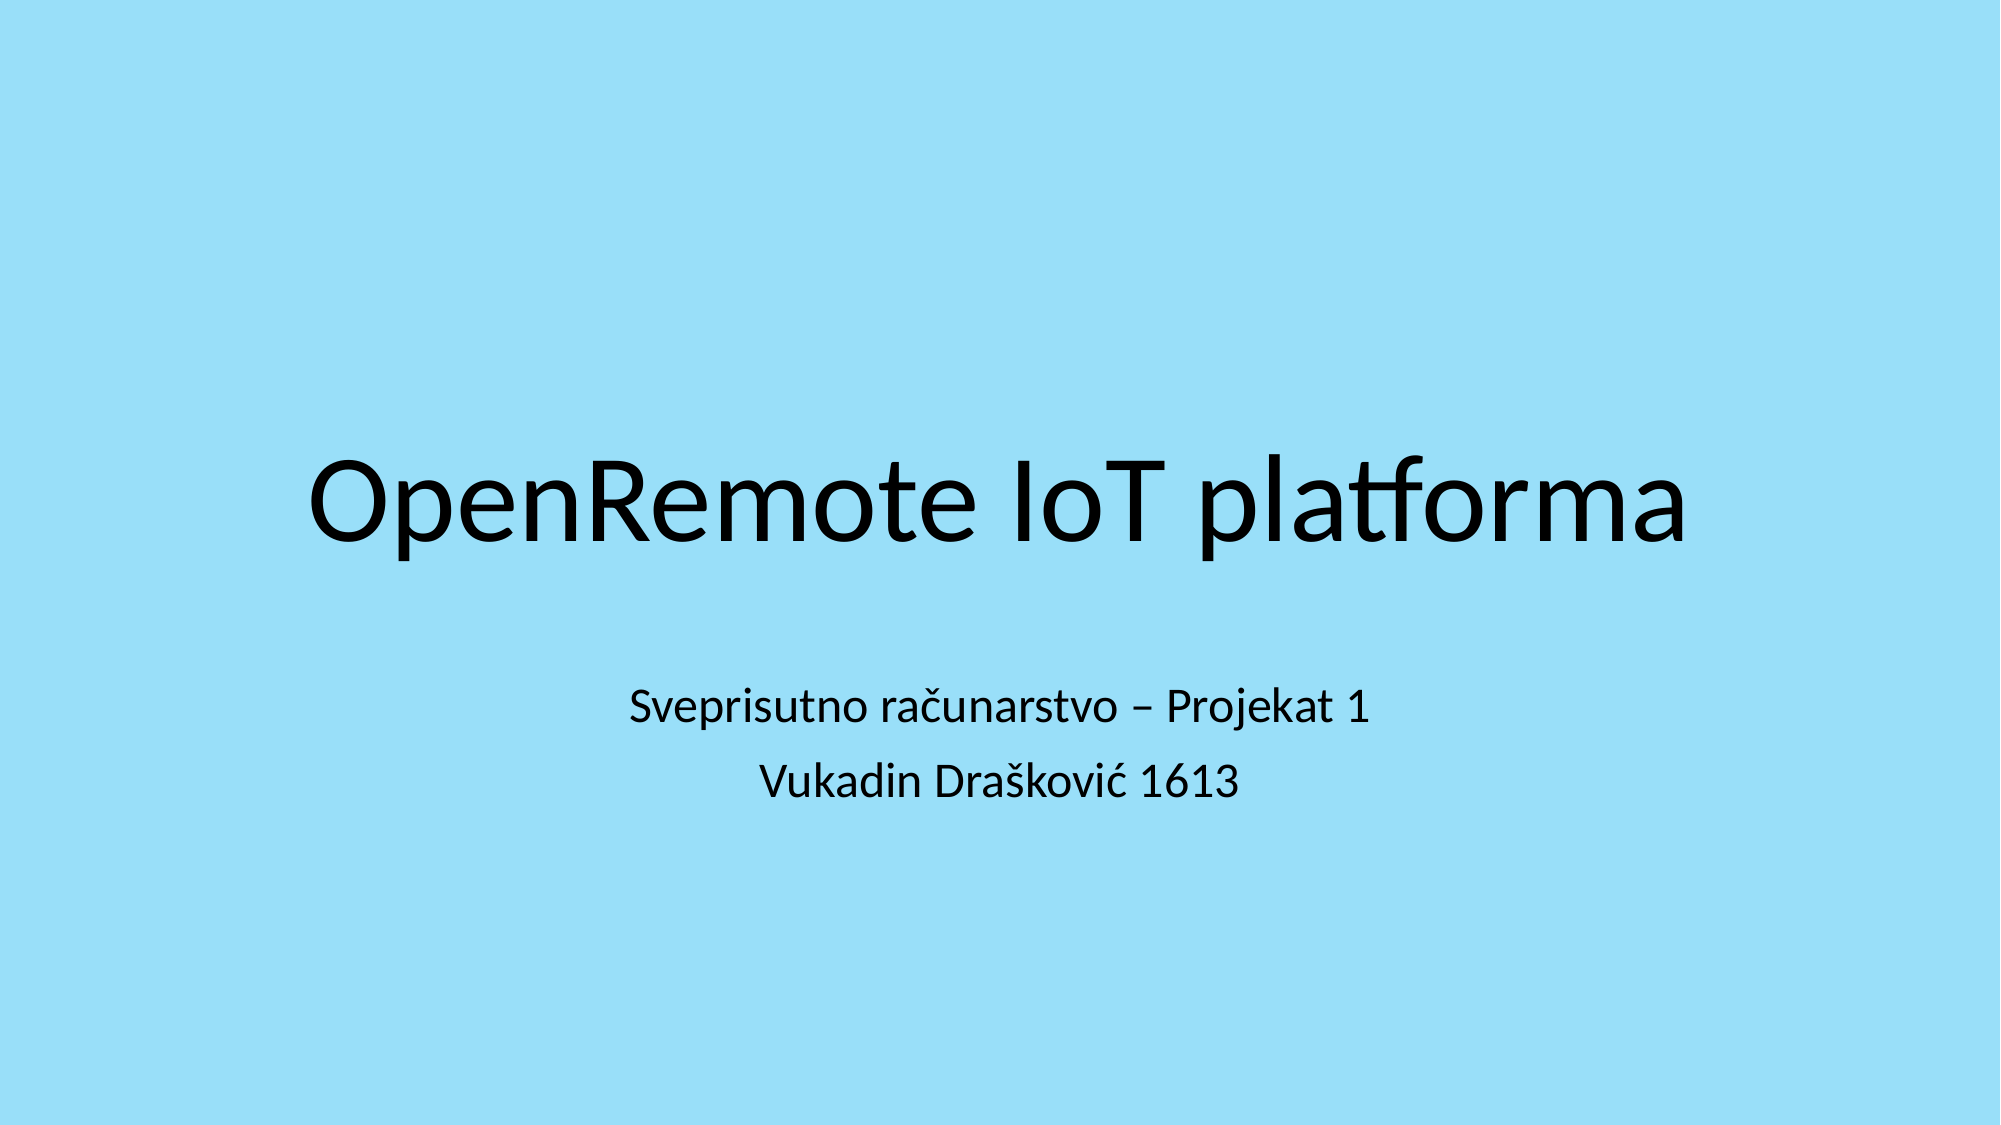

# OpenRemote IoT platforma

Sveprisutno računarstvo – Projekat 1
Vukadin Drašković 1613